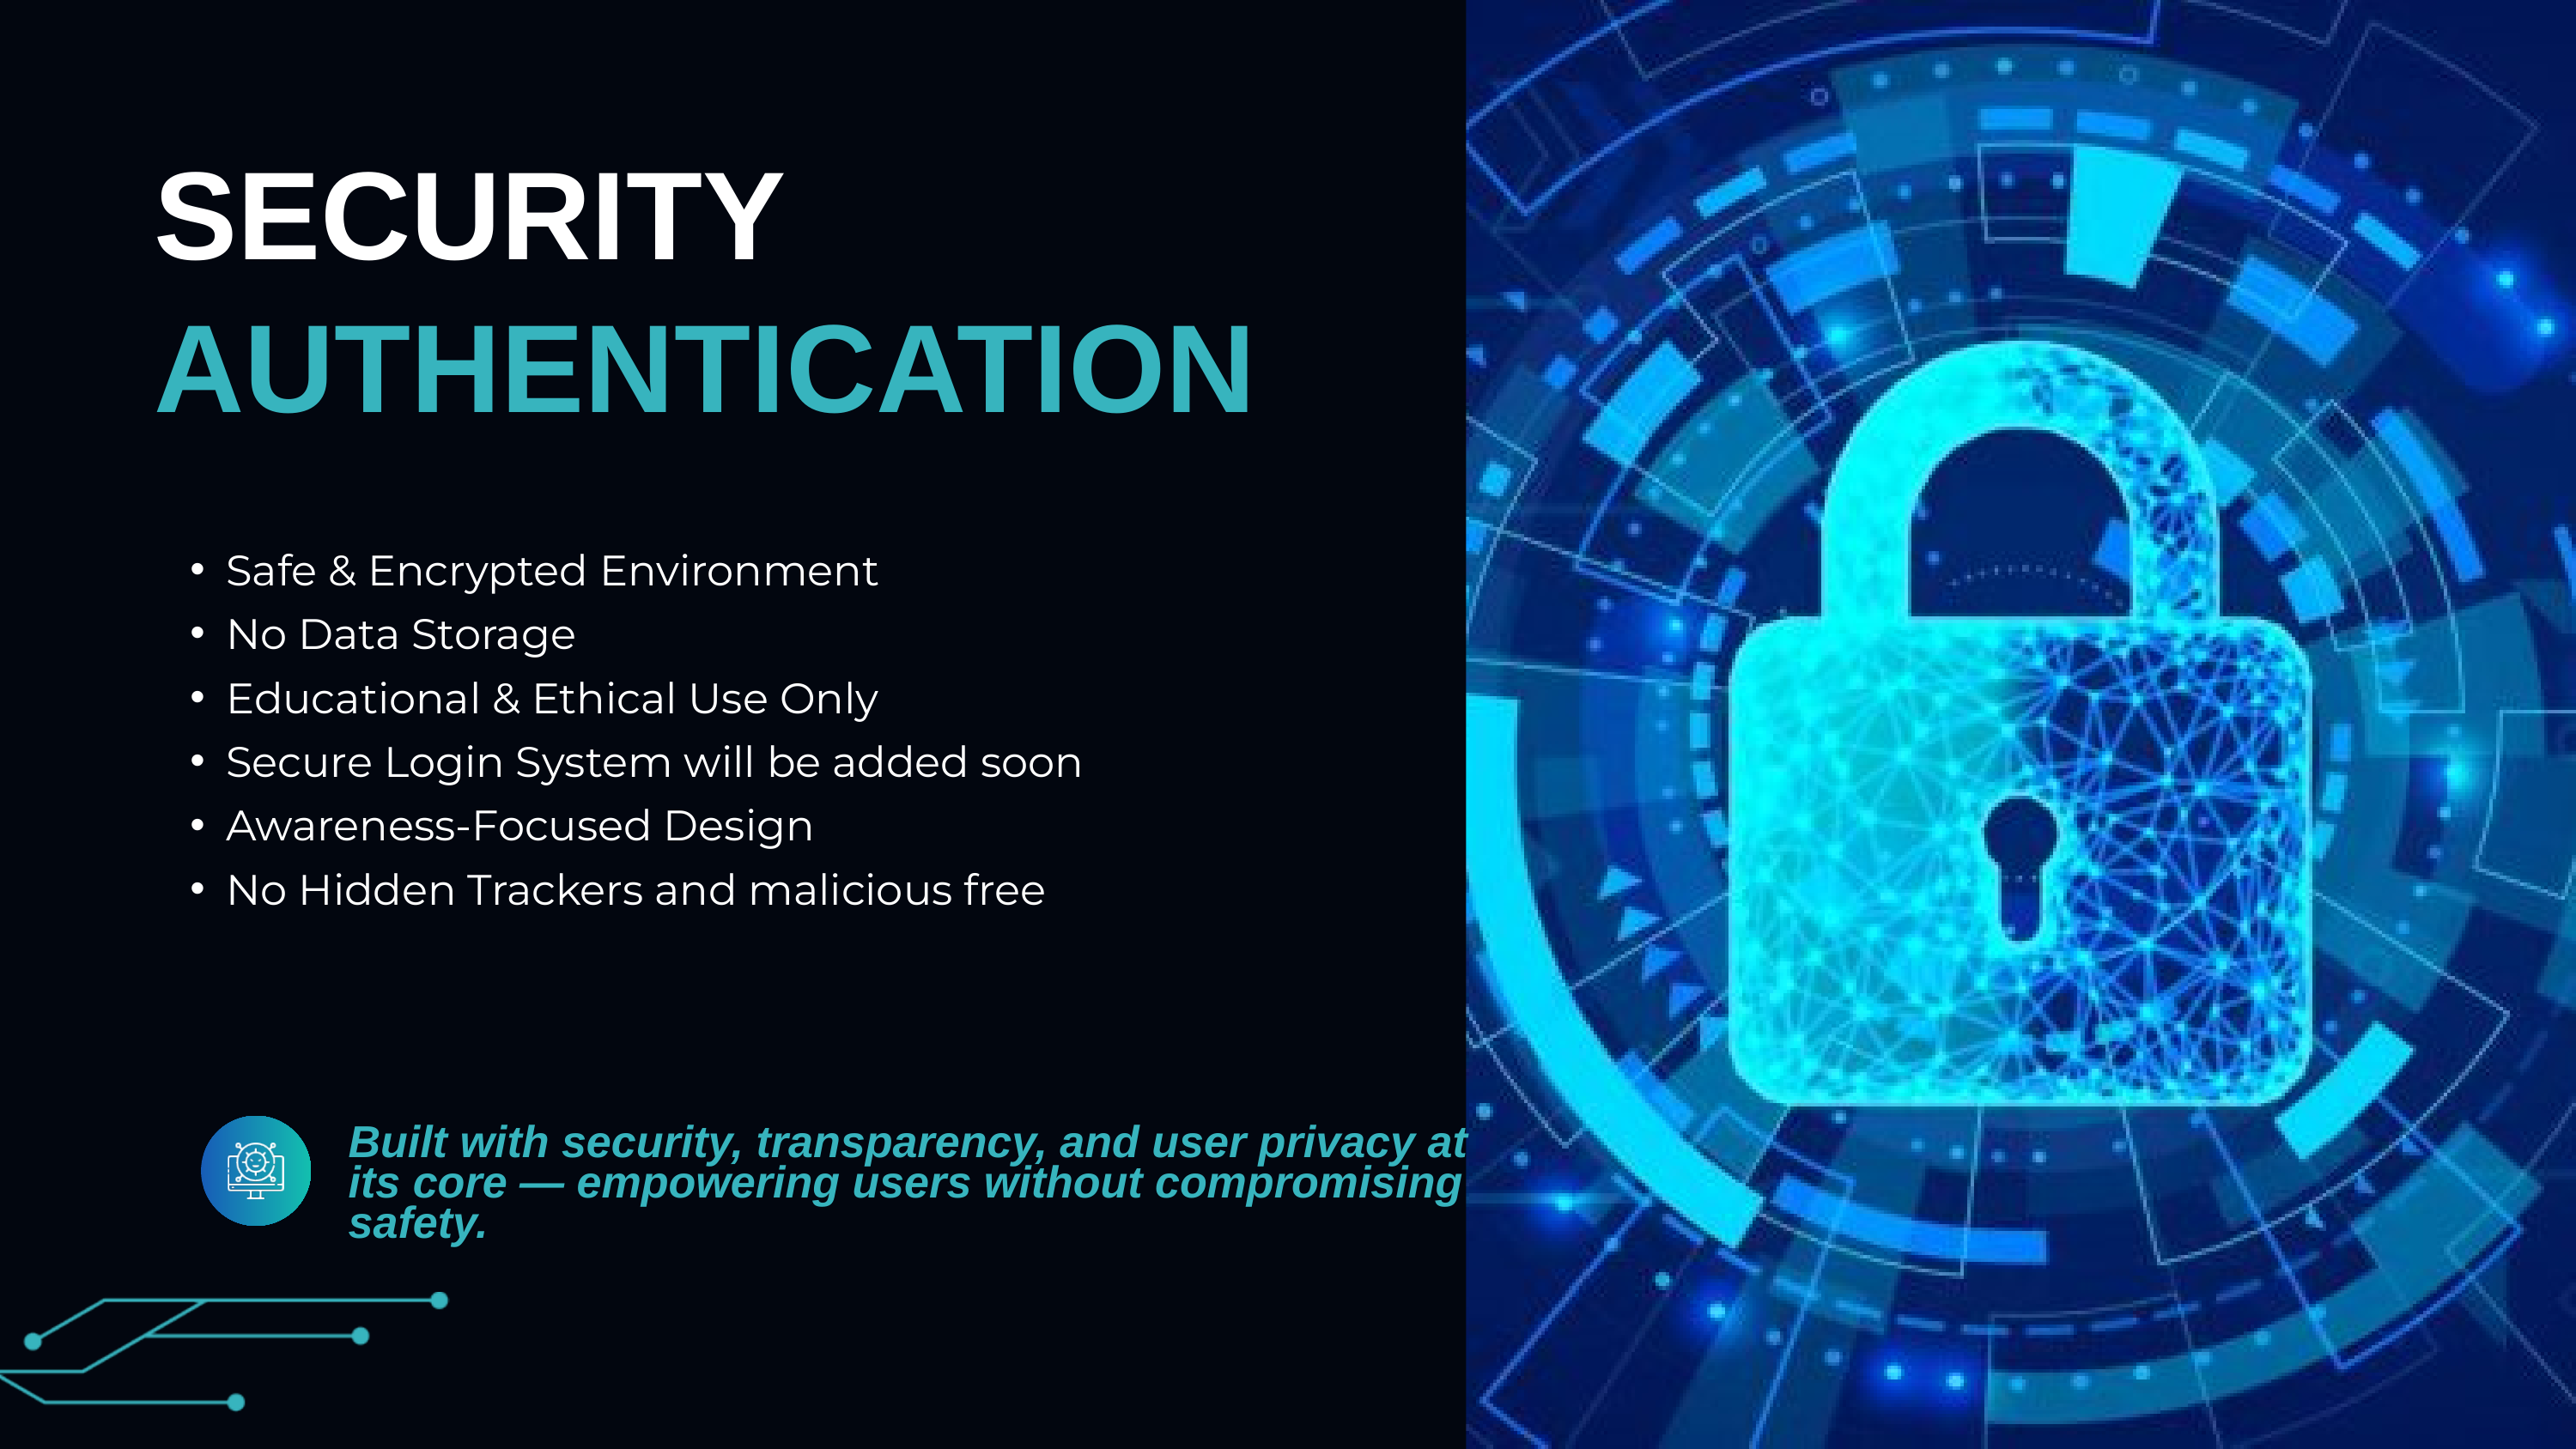

SECURITY
AUTHENTICATION
Safe & Encrypted Environment
No Data Storage
Educational & Ethical Use Only
Secure Login System will be added soon
Awareness-Focused Design
No Hidden Trackers and malicious free

Built with security, transparency, and user privacy at its core — empowering users without compromising safety.